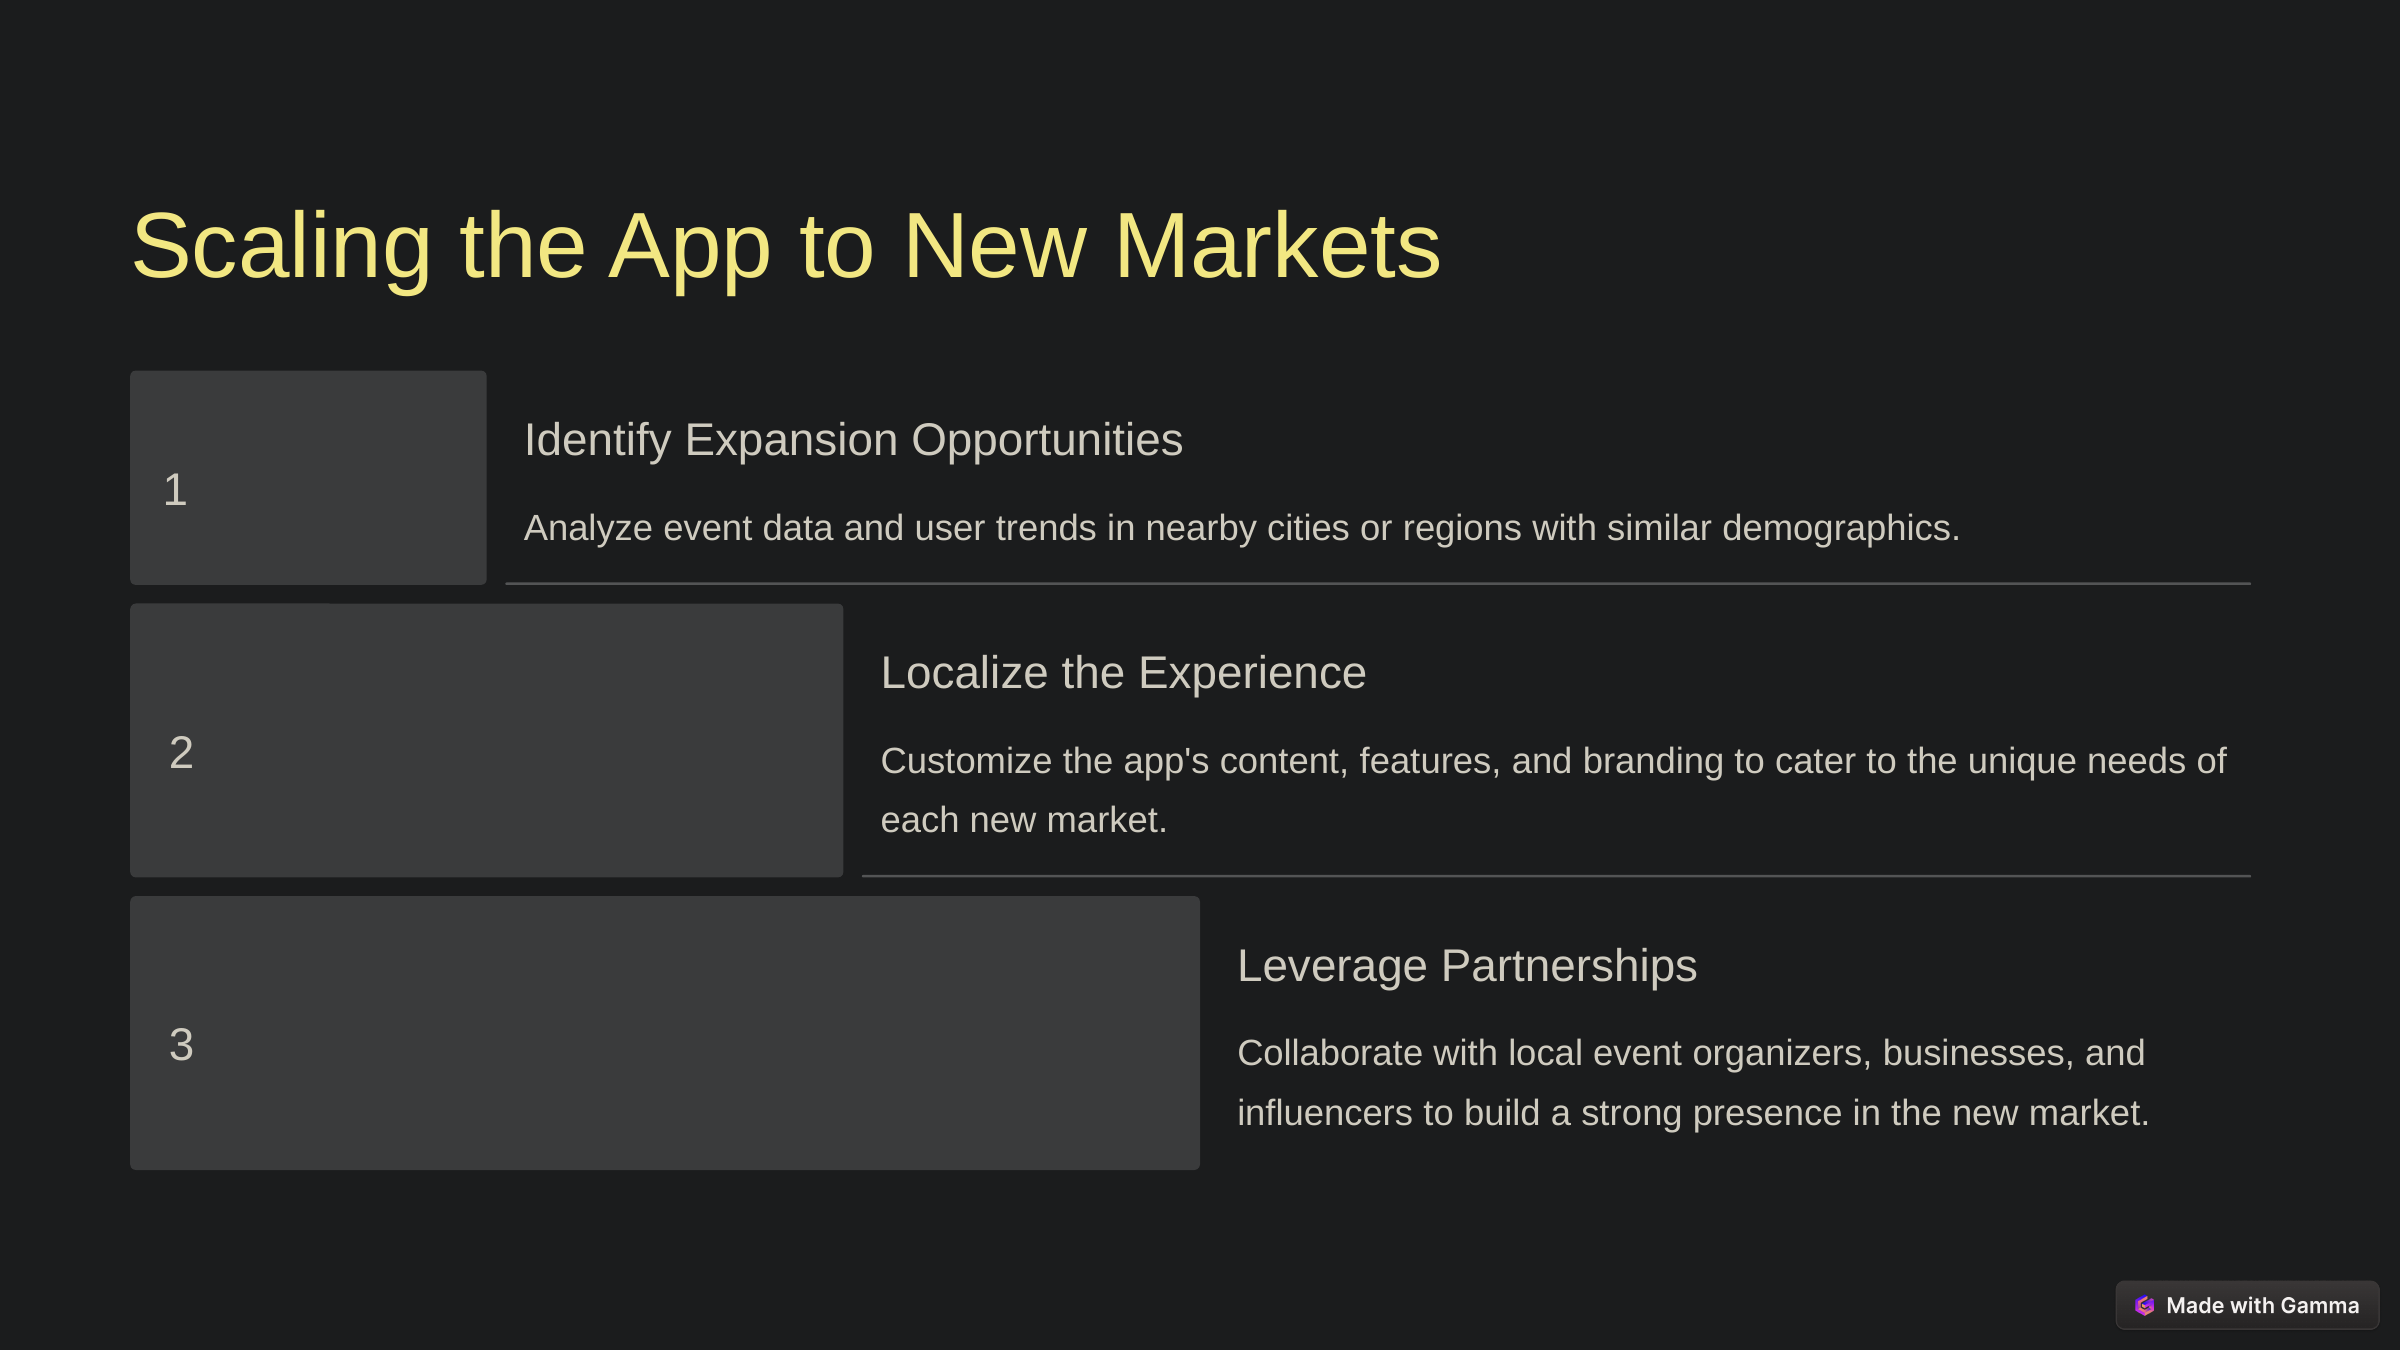

Scaling the App to New Markets

Identify Expansion Opportunities
1
Analyze event data and user trends in nearby cities or regions with similar demographics.

Localize the Experience
2
Customize the app's content, features, and branding to cater to the unique needs of each new market.

Leverage Partnerships
3
Collaborate with local event organizers, businesses, and influencers to build a strong presence in the new market.